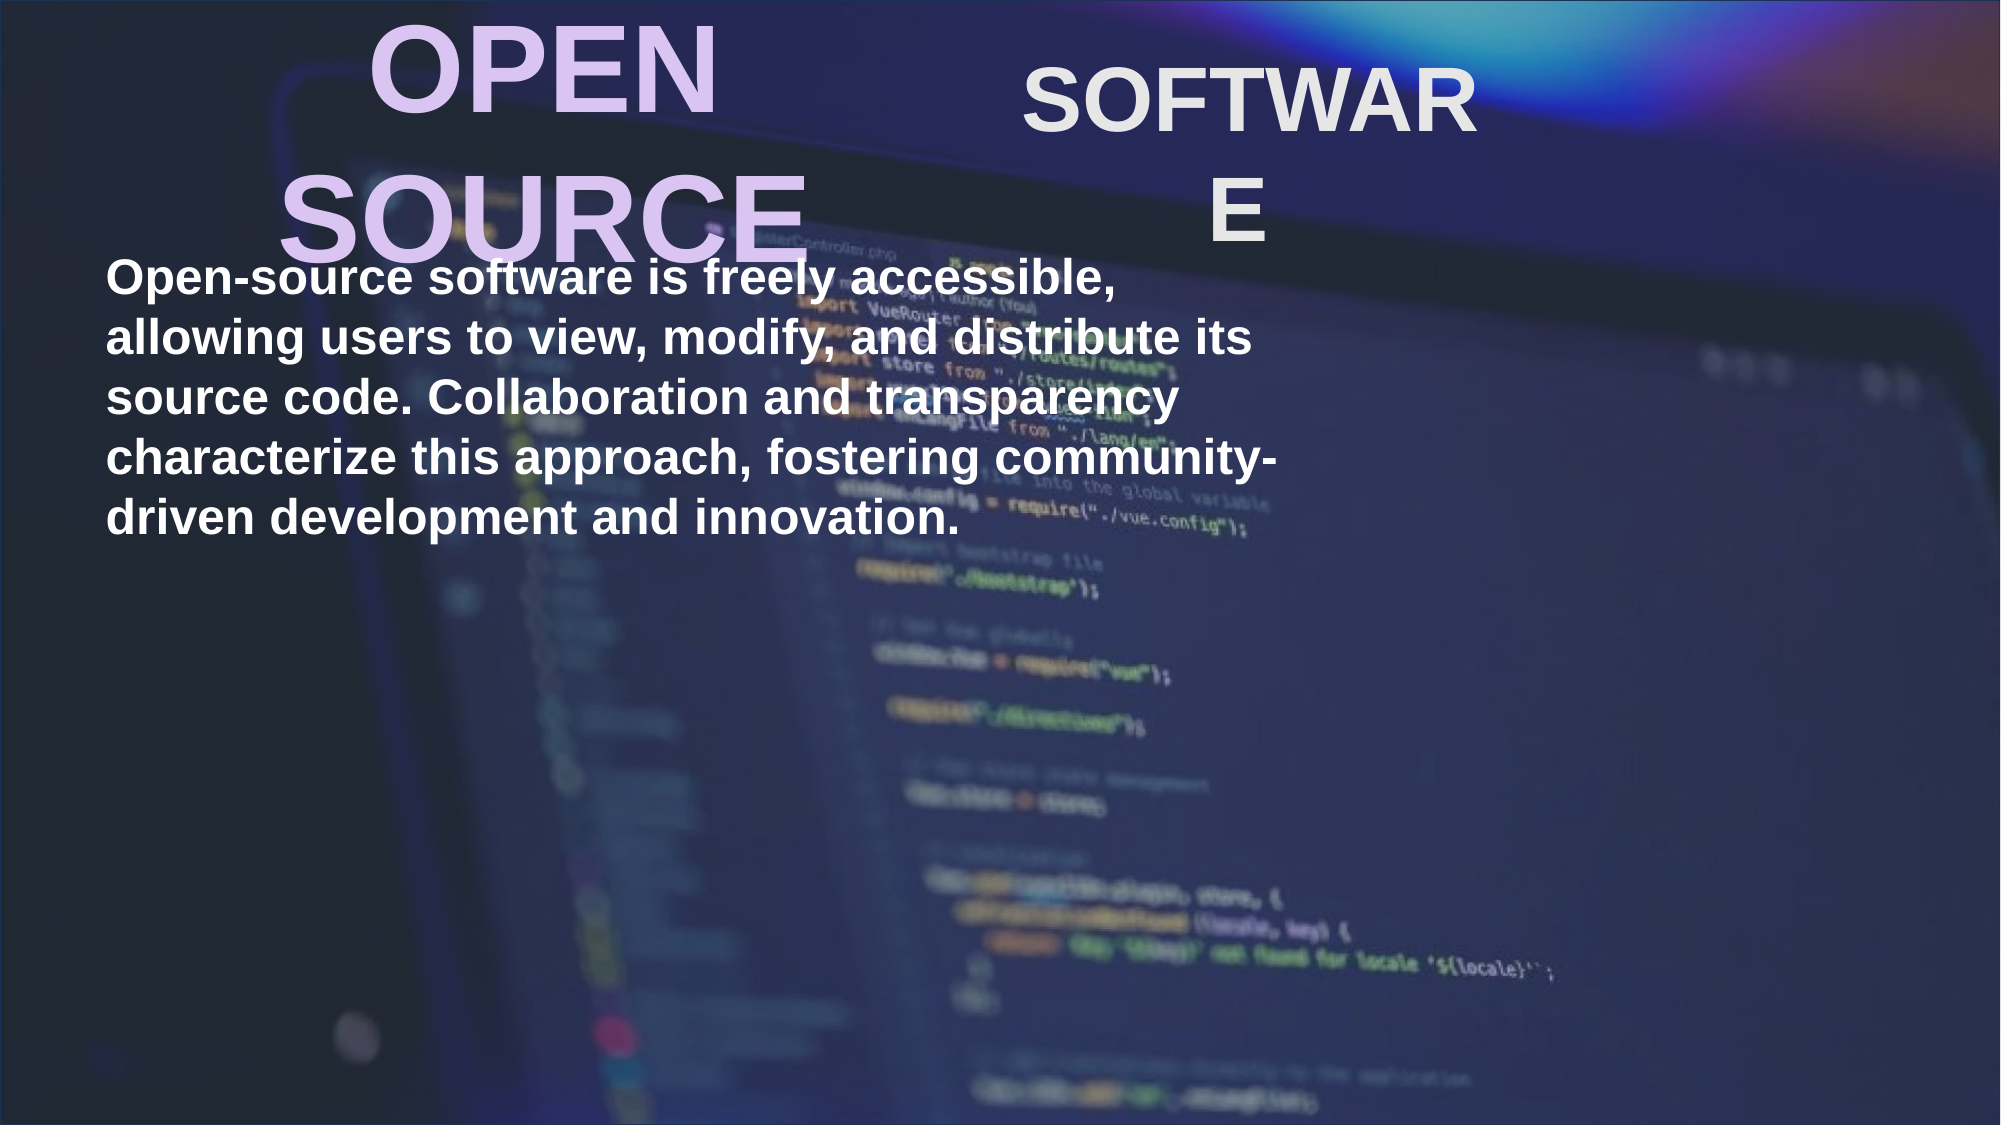

OPEN SOURCE
SOFTWARE
Open-source software is freely accessible, allowing users to view, modify, and distribute its source code. Collaboration and transparency characterize this approach, fostering community-driven development and innovation.